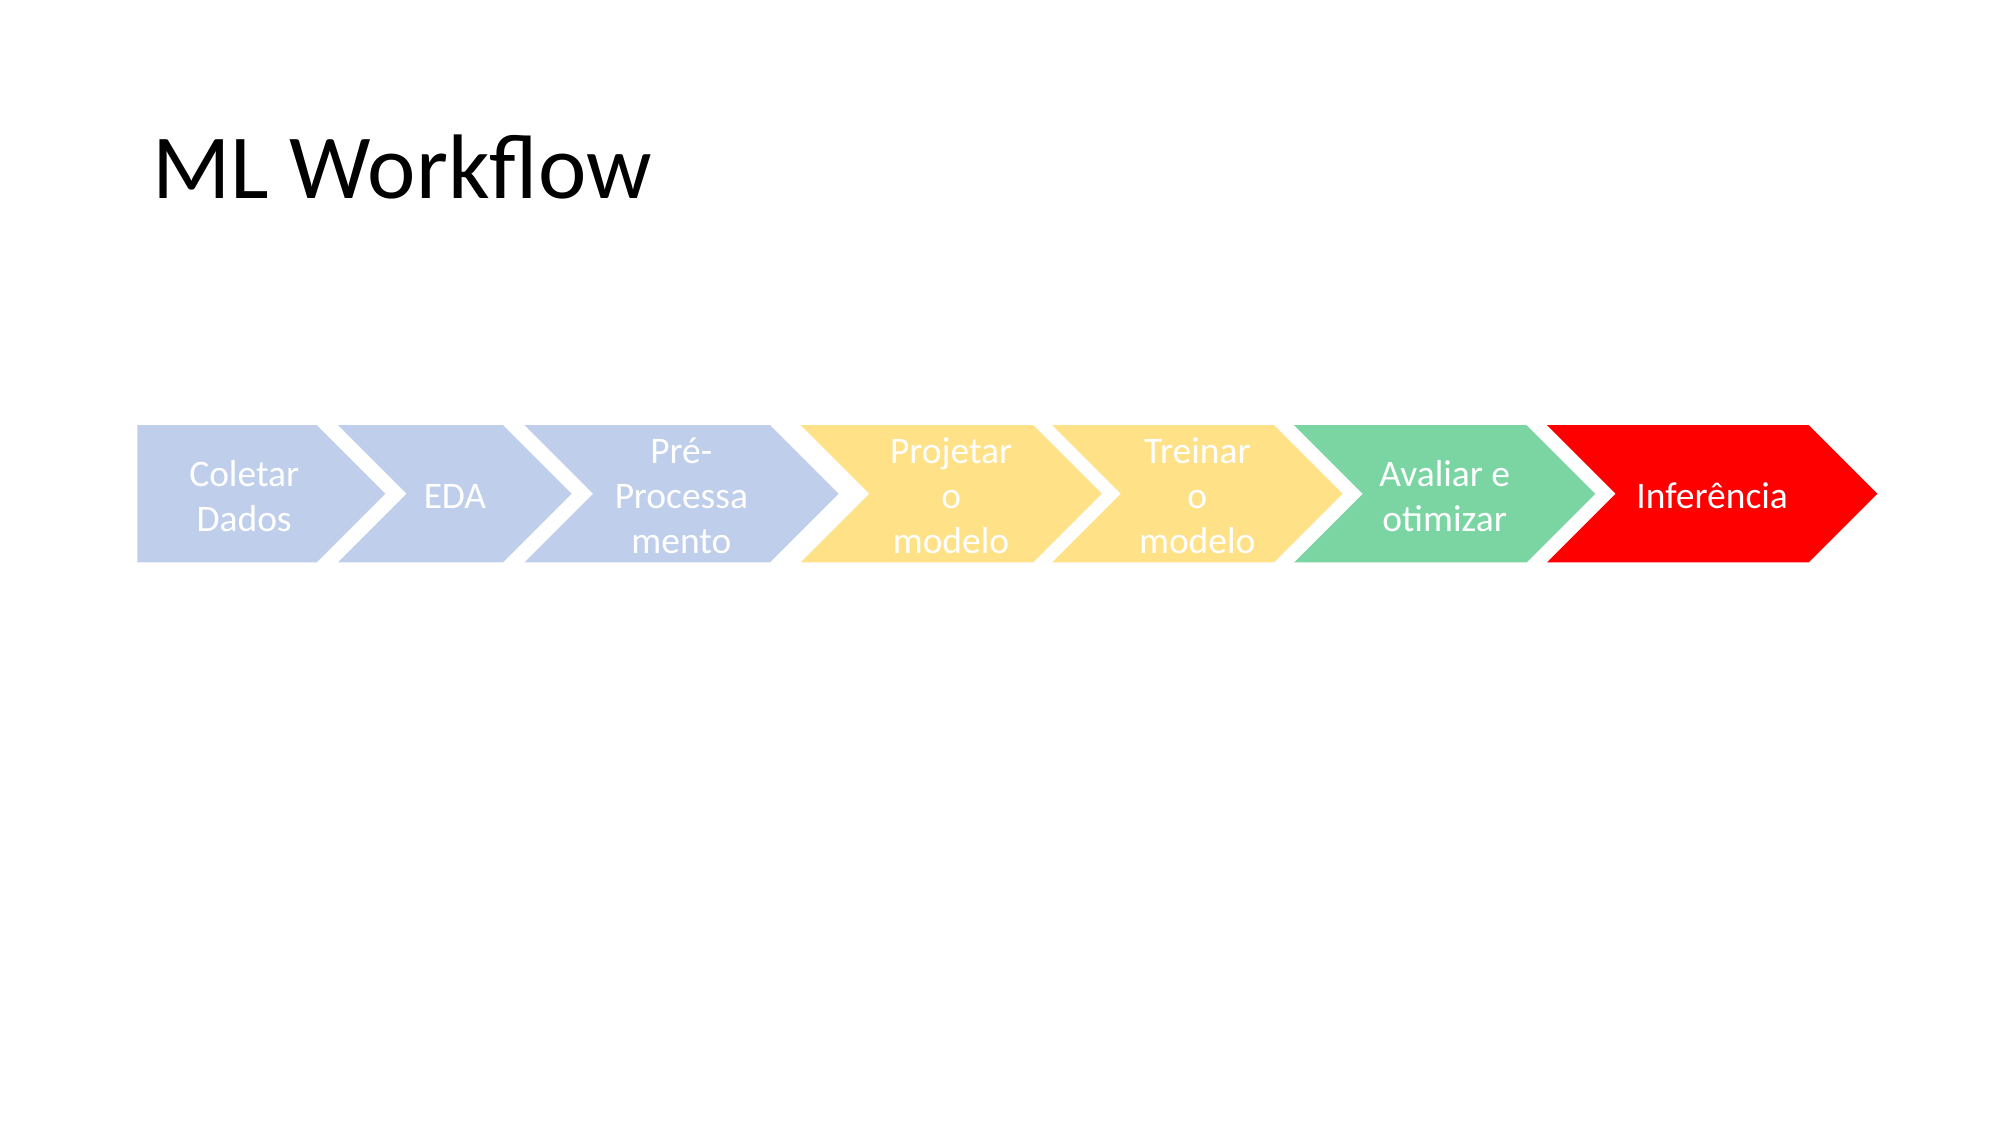

# ML Workflow
Coletar
Dados
EDA
Pré-Processamento
Projetar o modelo
Treinar o modelo
Avaliar e otimizar
Inferência